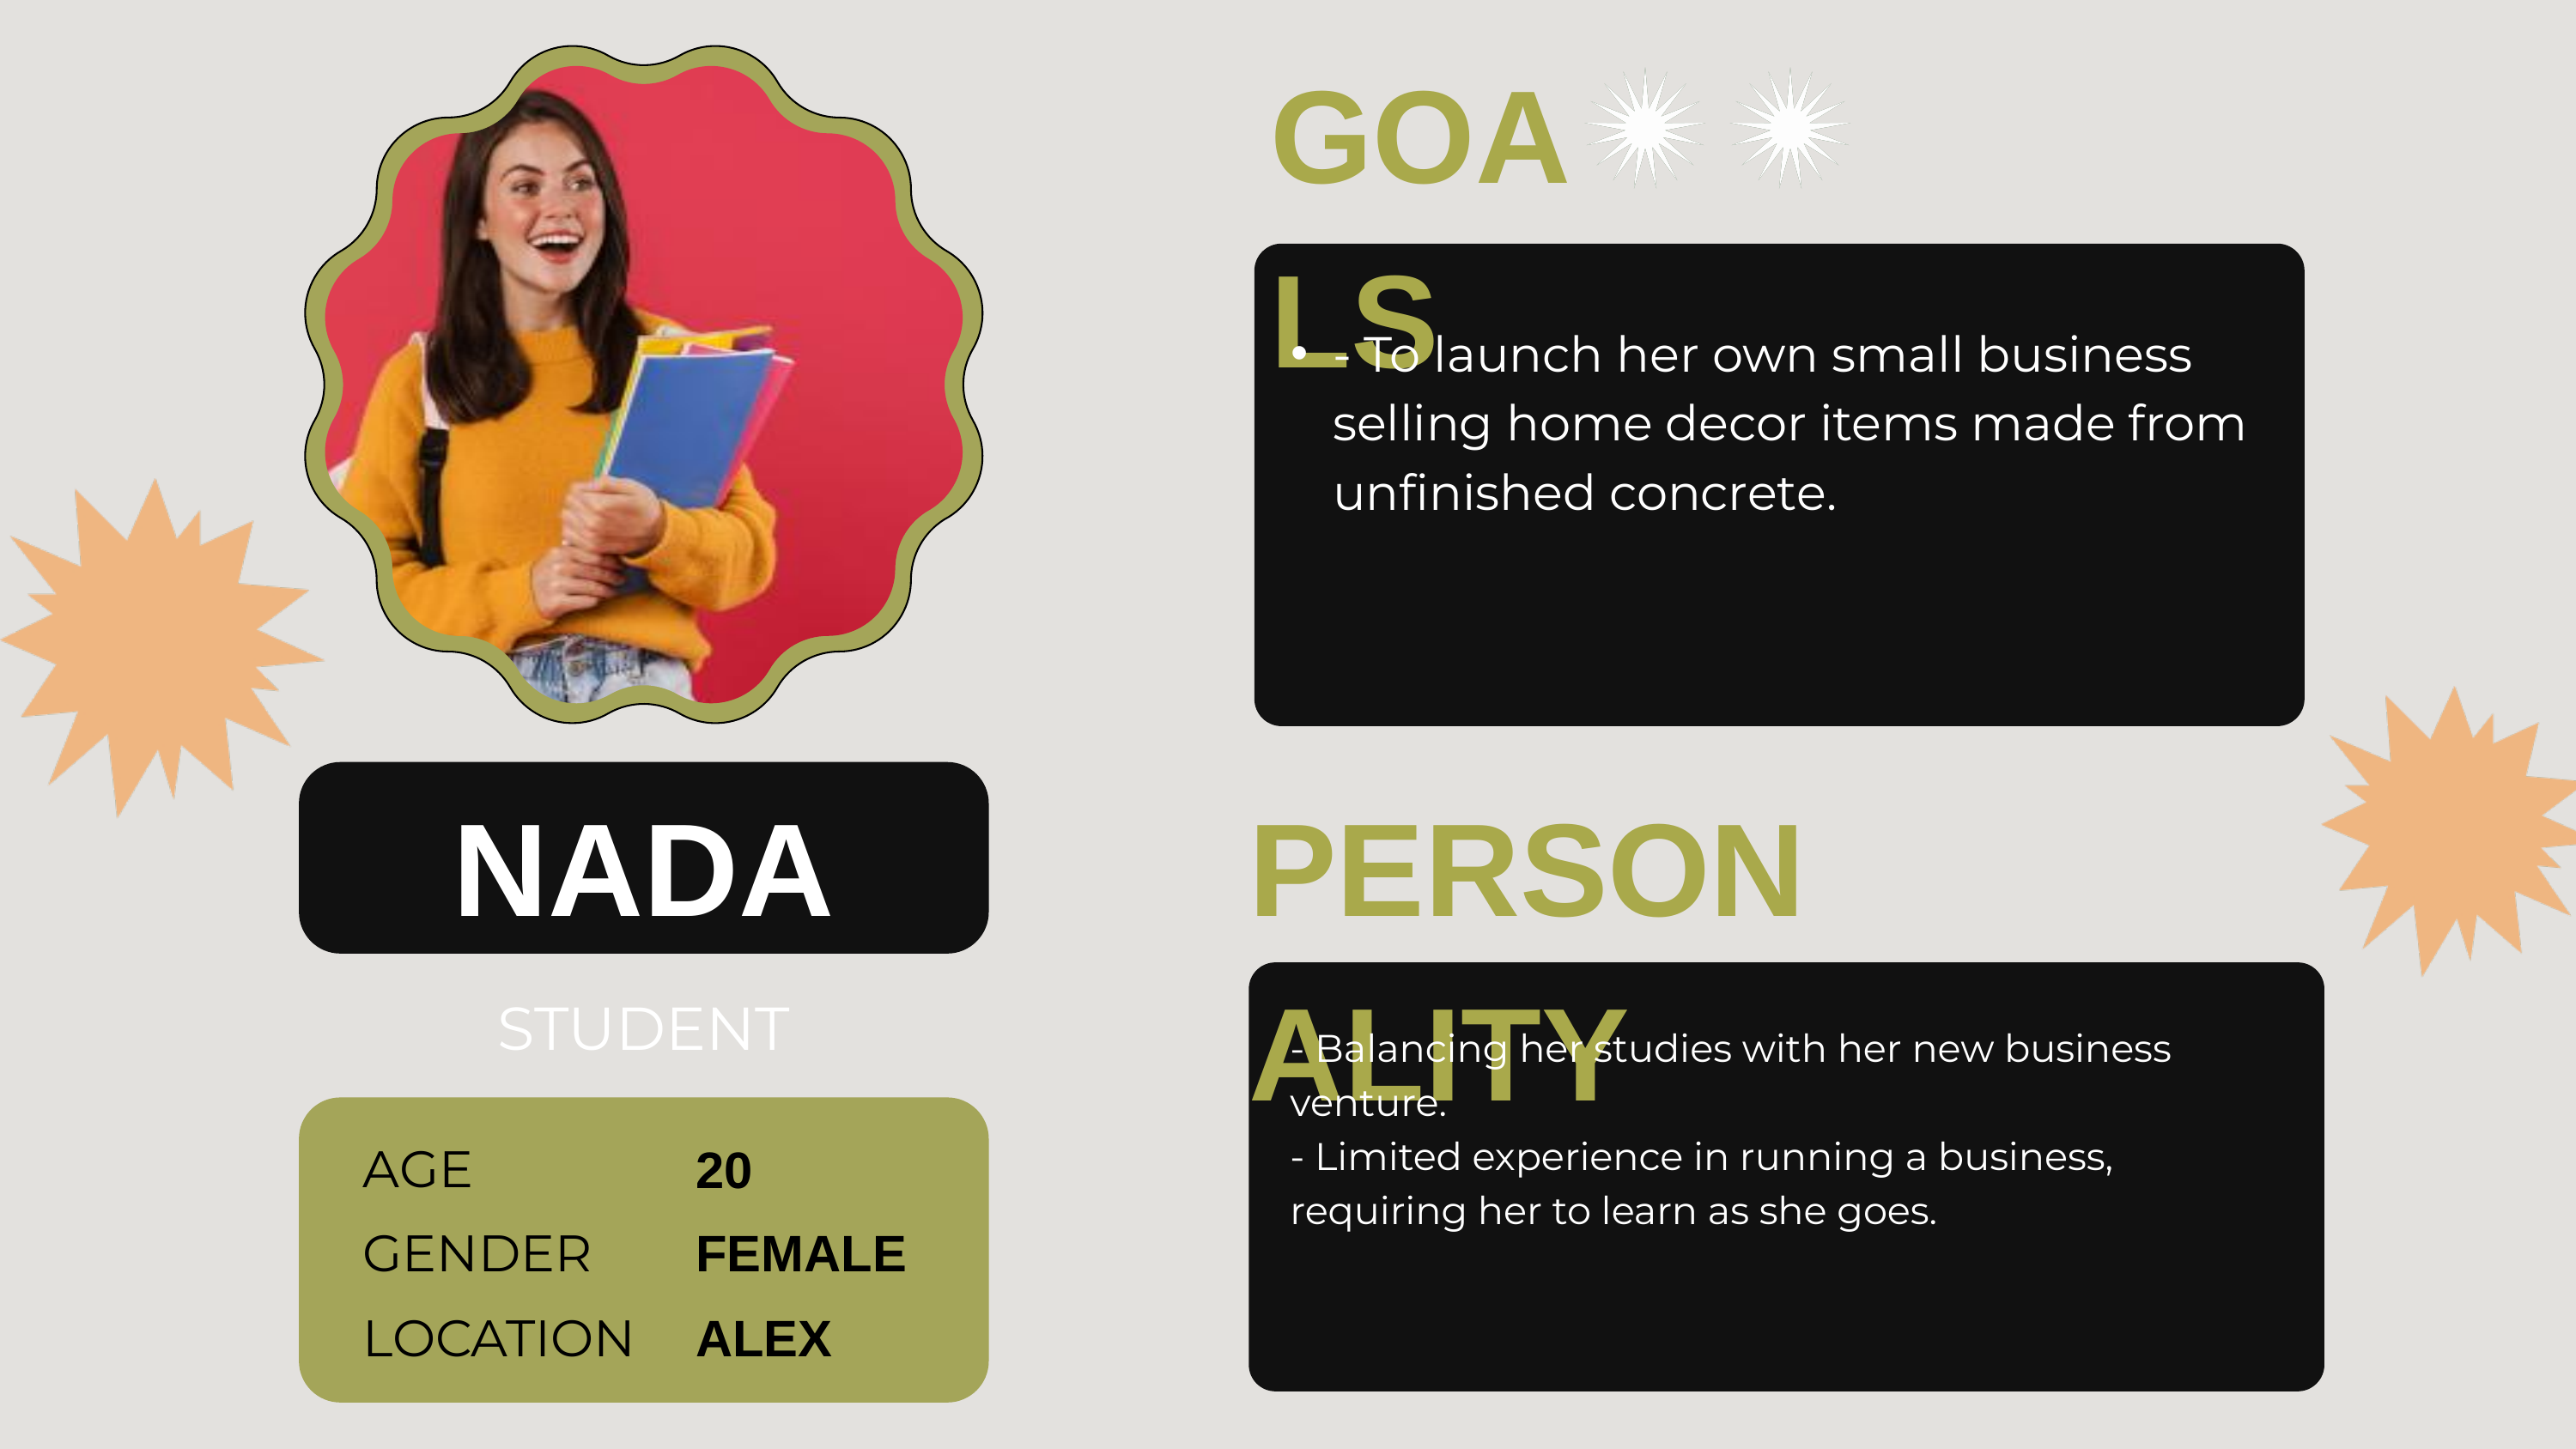

GOALS

- To launch her own small business selling home decor items made from unfinished concrete.

NADA
PERSONALITY

STUDENT
- Balancing her studies with her new business venture.
- Limited experience in running a business, requiring her to learn as she goes.

AGE
20
GENDER
FEMALE
LOCATION
ALEX